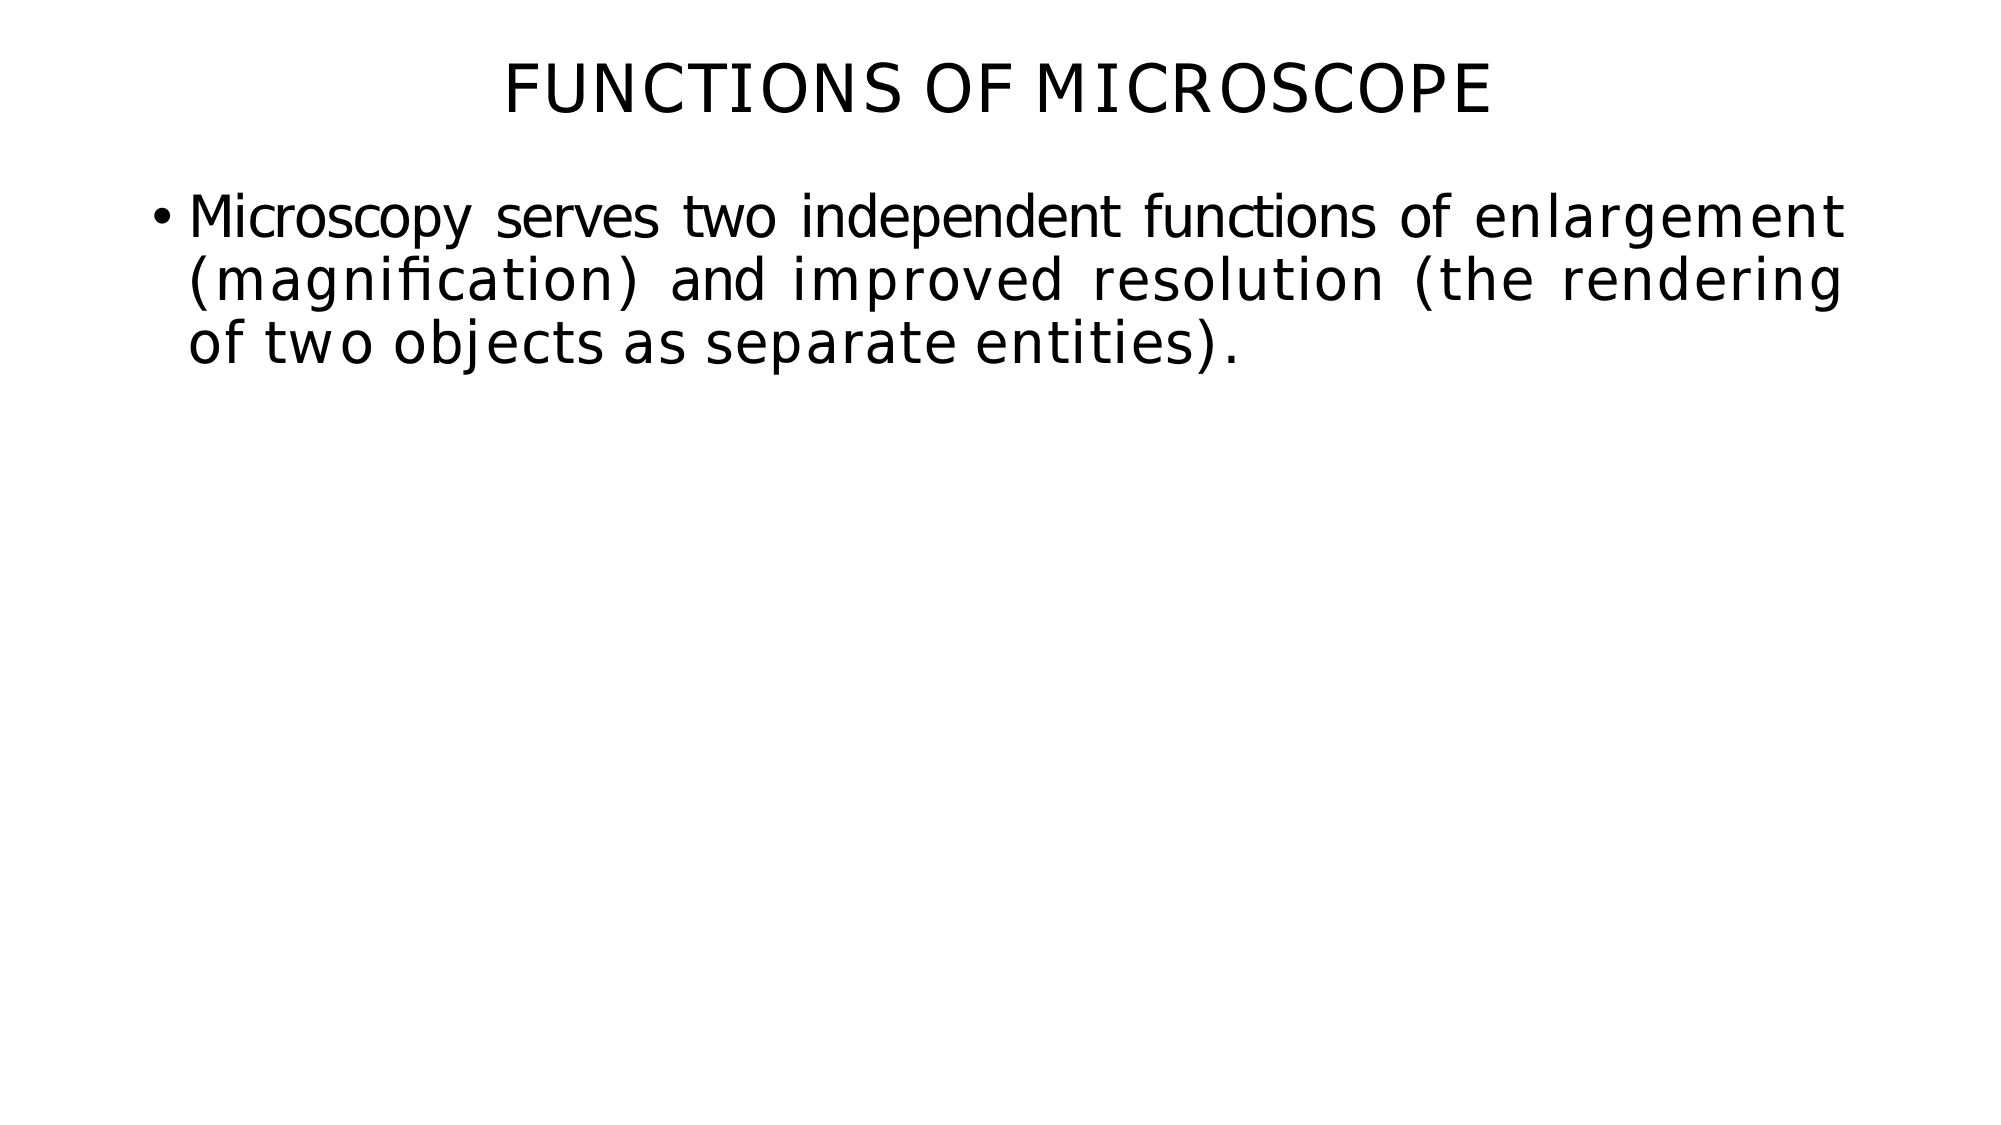

# FUNCTIONS OF MICROSCOPE
Microscopy serves two independent functions of enlargement (magnification) and improved resolution (the rendering of two objects as separate entities).